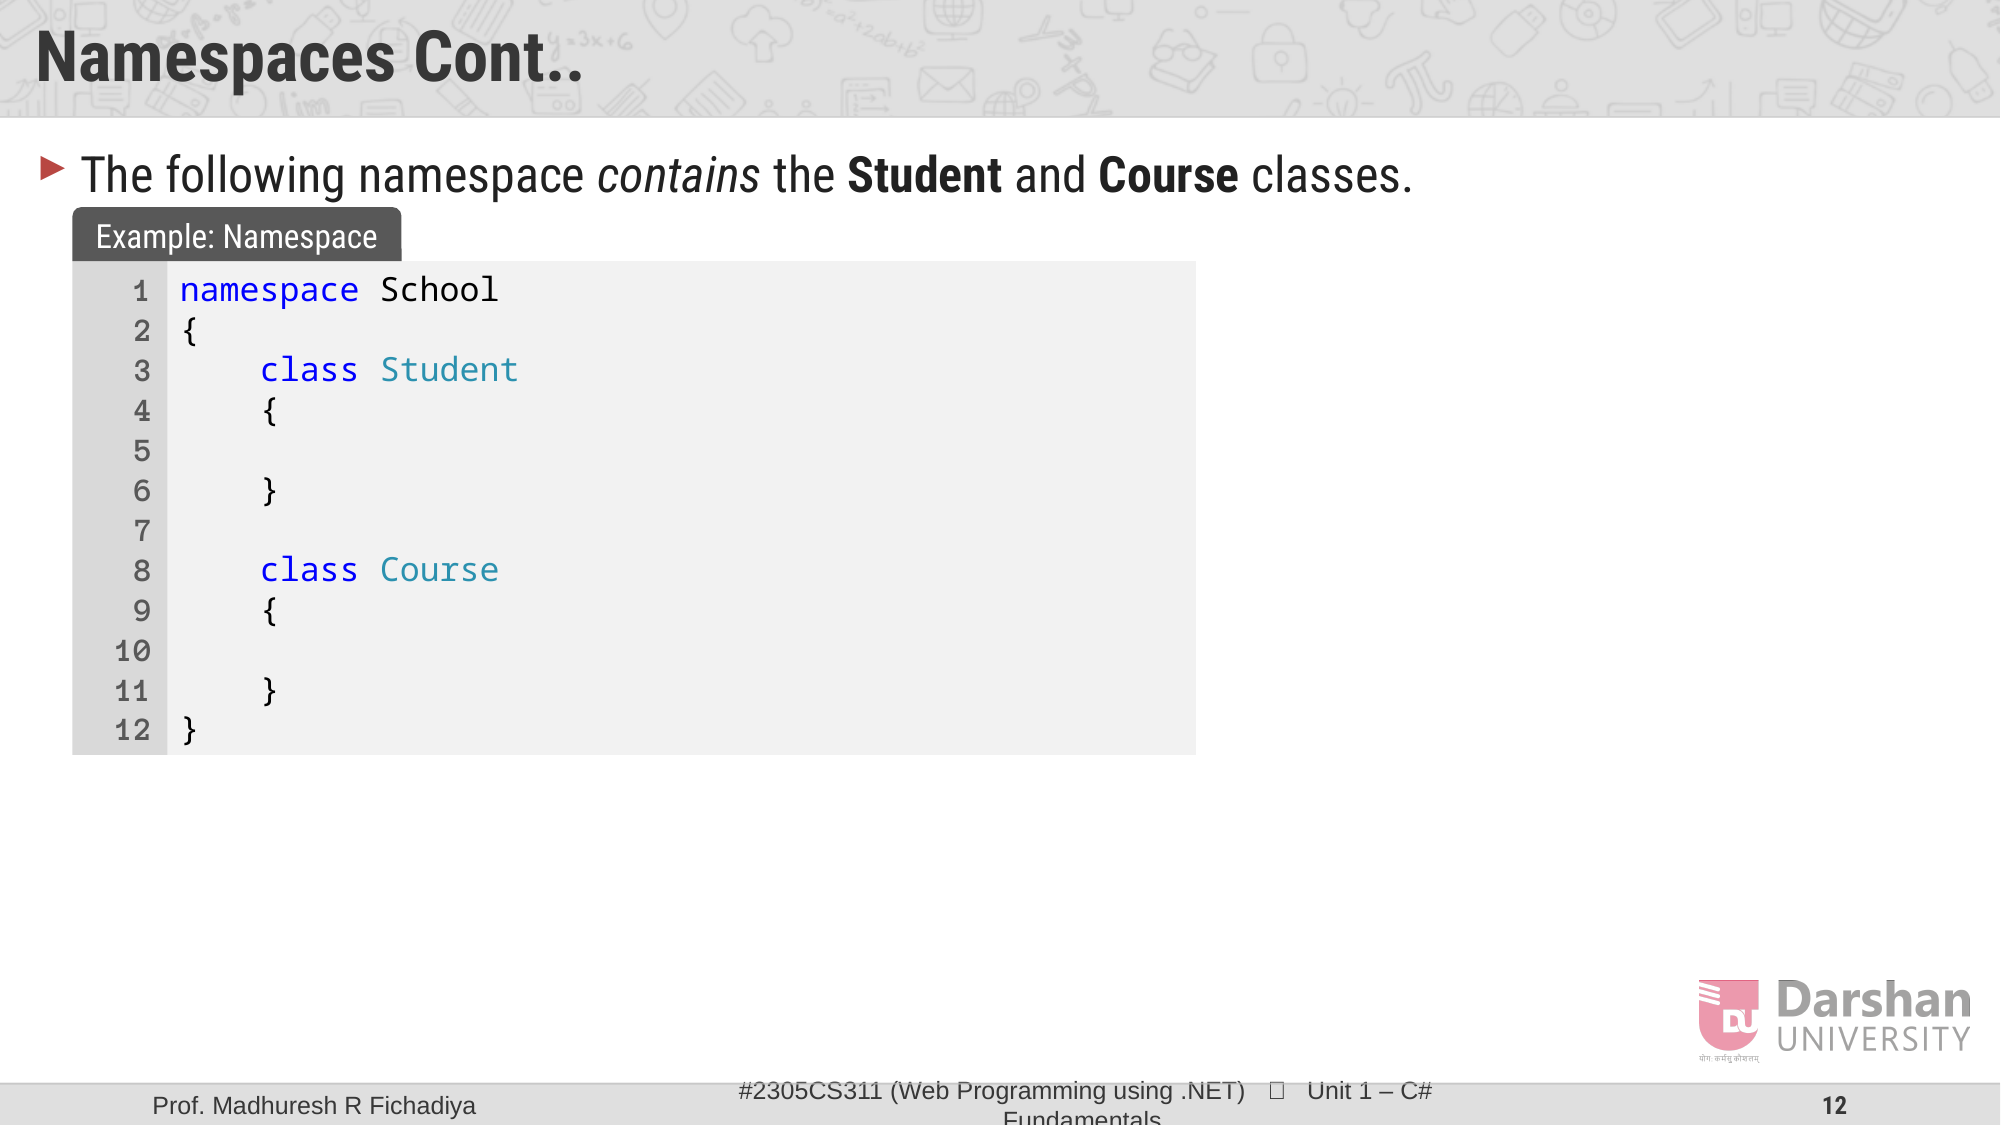

# Namespaces Cont..
The following namespace contains the Student and Course classes.

Example: Namespace
1
2
3
4
5
6
7
8
9
10
11
12
namespace School
{
    class Student
    {

    }

    class Course
    {

    }
}